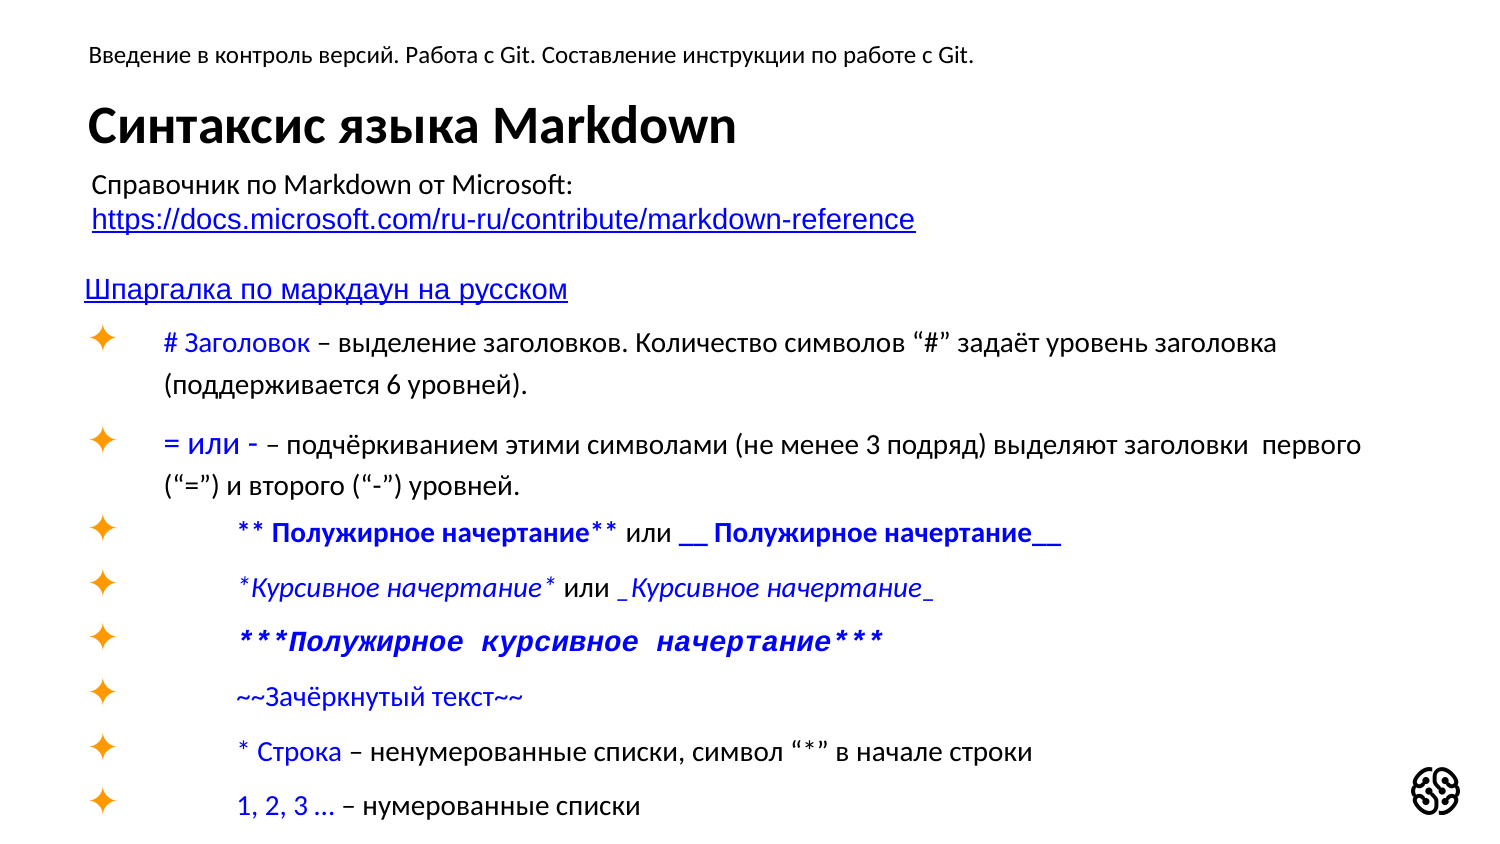

Введение в контроль версий. Работа с Git. Составление инструкции по работе с Git.
# Синтаксис языка Markdown
Справочник по Markdown от Microsoft:
https://docs.microsoft.com/ru-ru/contribute/markdown-reference

Шпаргалка по маркдаун на русском
✦	# Заголовок – выделение заголовков. Количество символов “#” задаёт уровень заголовка  (поддерживается 6 уровней).
✦	= или - – подчёркиванием этими символами (не менее 3 подряд) выделяют заголовки  первого (“=”) и второго (“-”) уровней.
✦	** Полужирное начертание** или __ Полужирное начертание__
✦	*Курсивное начертание* или _Курсивное начертание_
✦	***Полужирное курсивное начертание***
✦	~~Зачёркнутый текст~~
✦	* Строка – ненумерованные списки, символ “*” в начале строки
✦	1, 2, 3 … – нумерованные списки